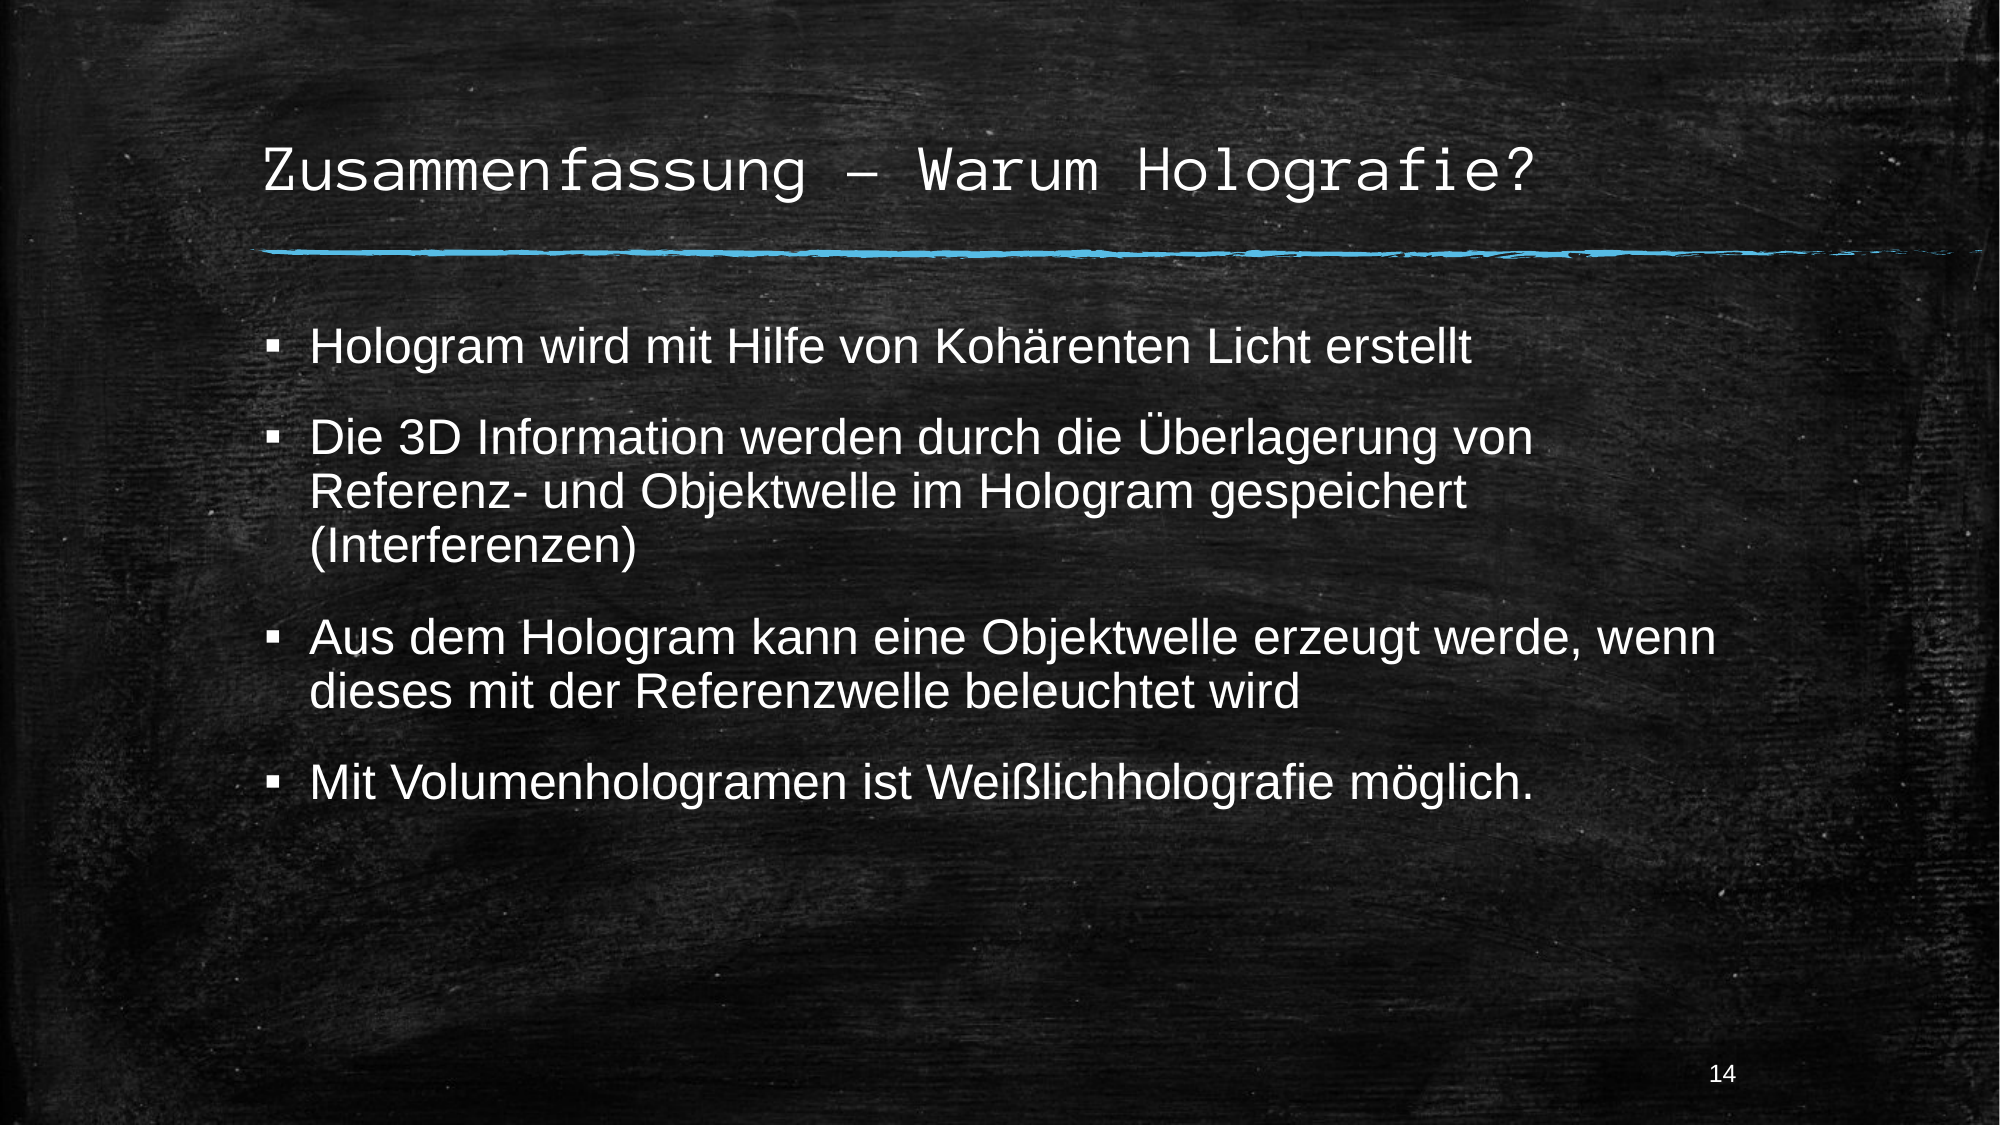

# Zusammenfassung – Warum Holografie?
Hologram wird mit Hilfe von Kohärenten Licht erstellt
Die 3D Information werden durch die Überlagerung von Referenz- und Objektwelle im Hologram gespeichert (Interferenzen)
Aus dem Hologram kann eine Objektwelle erzeugt werde, wenn dieses mit der Referenzwelle beleuchtet wird
Mit Volumenhologramen ist Weißlichholografie möglich.

14